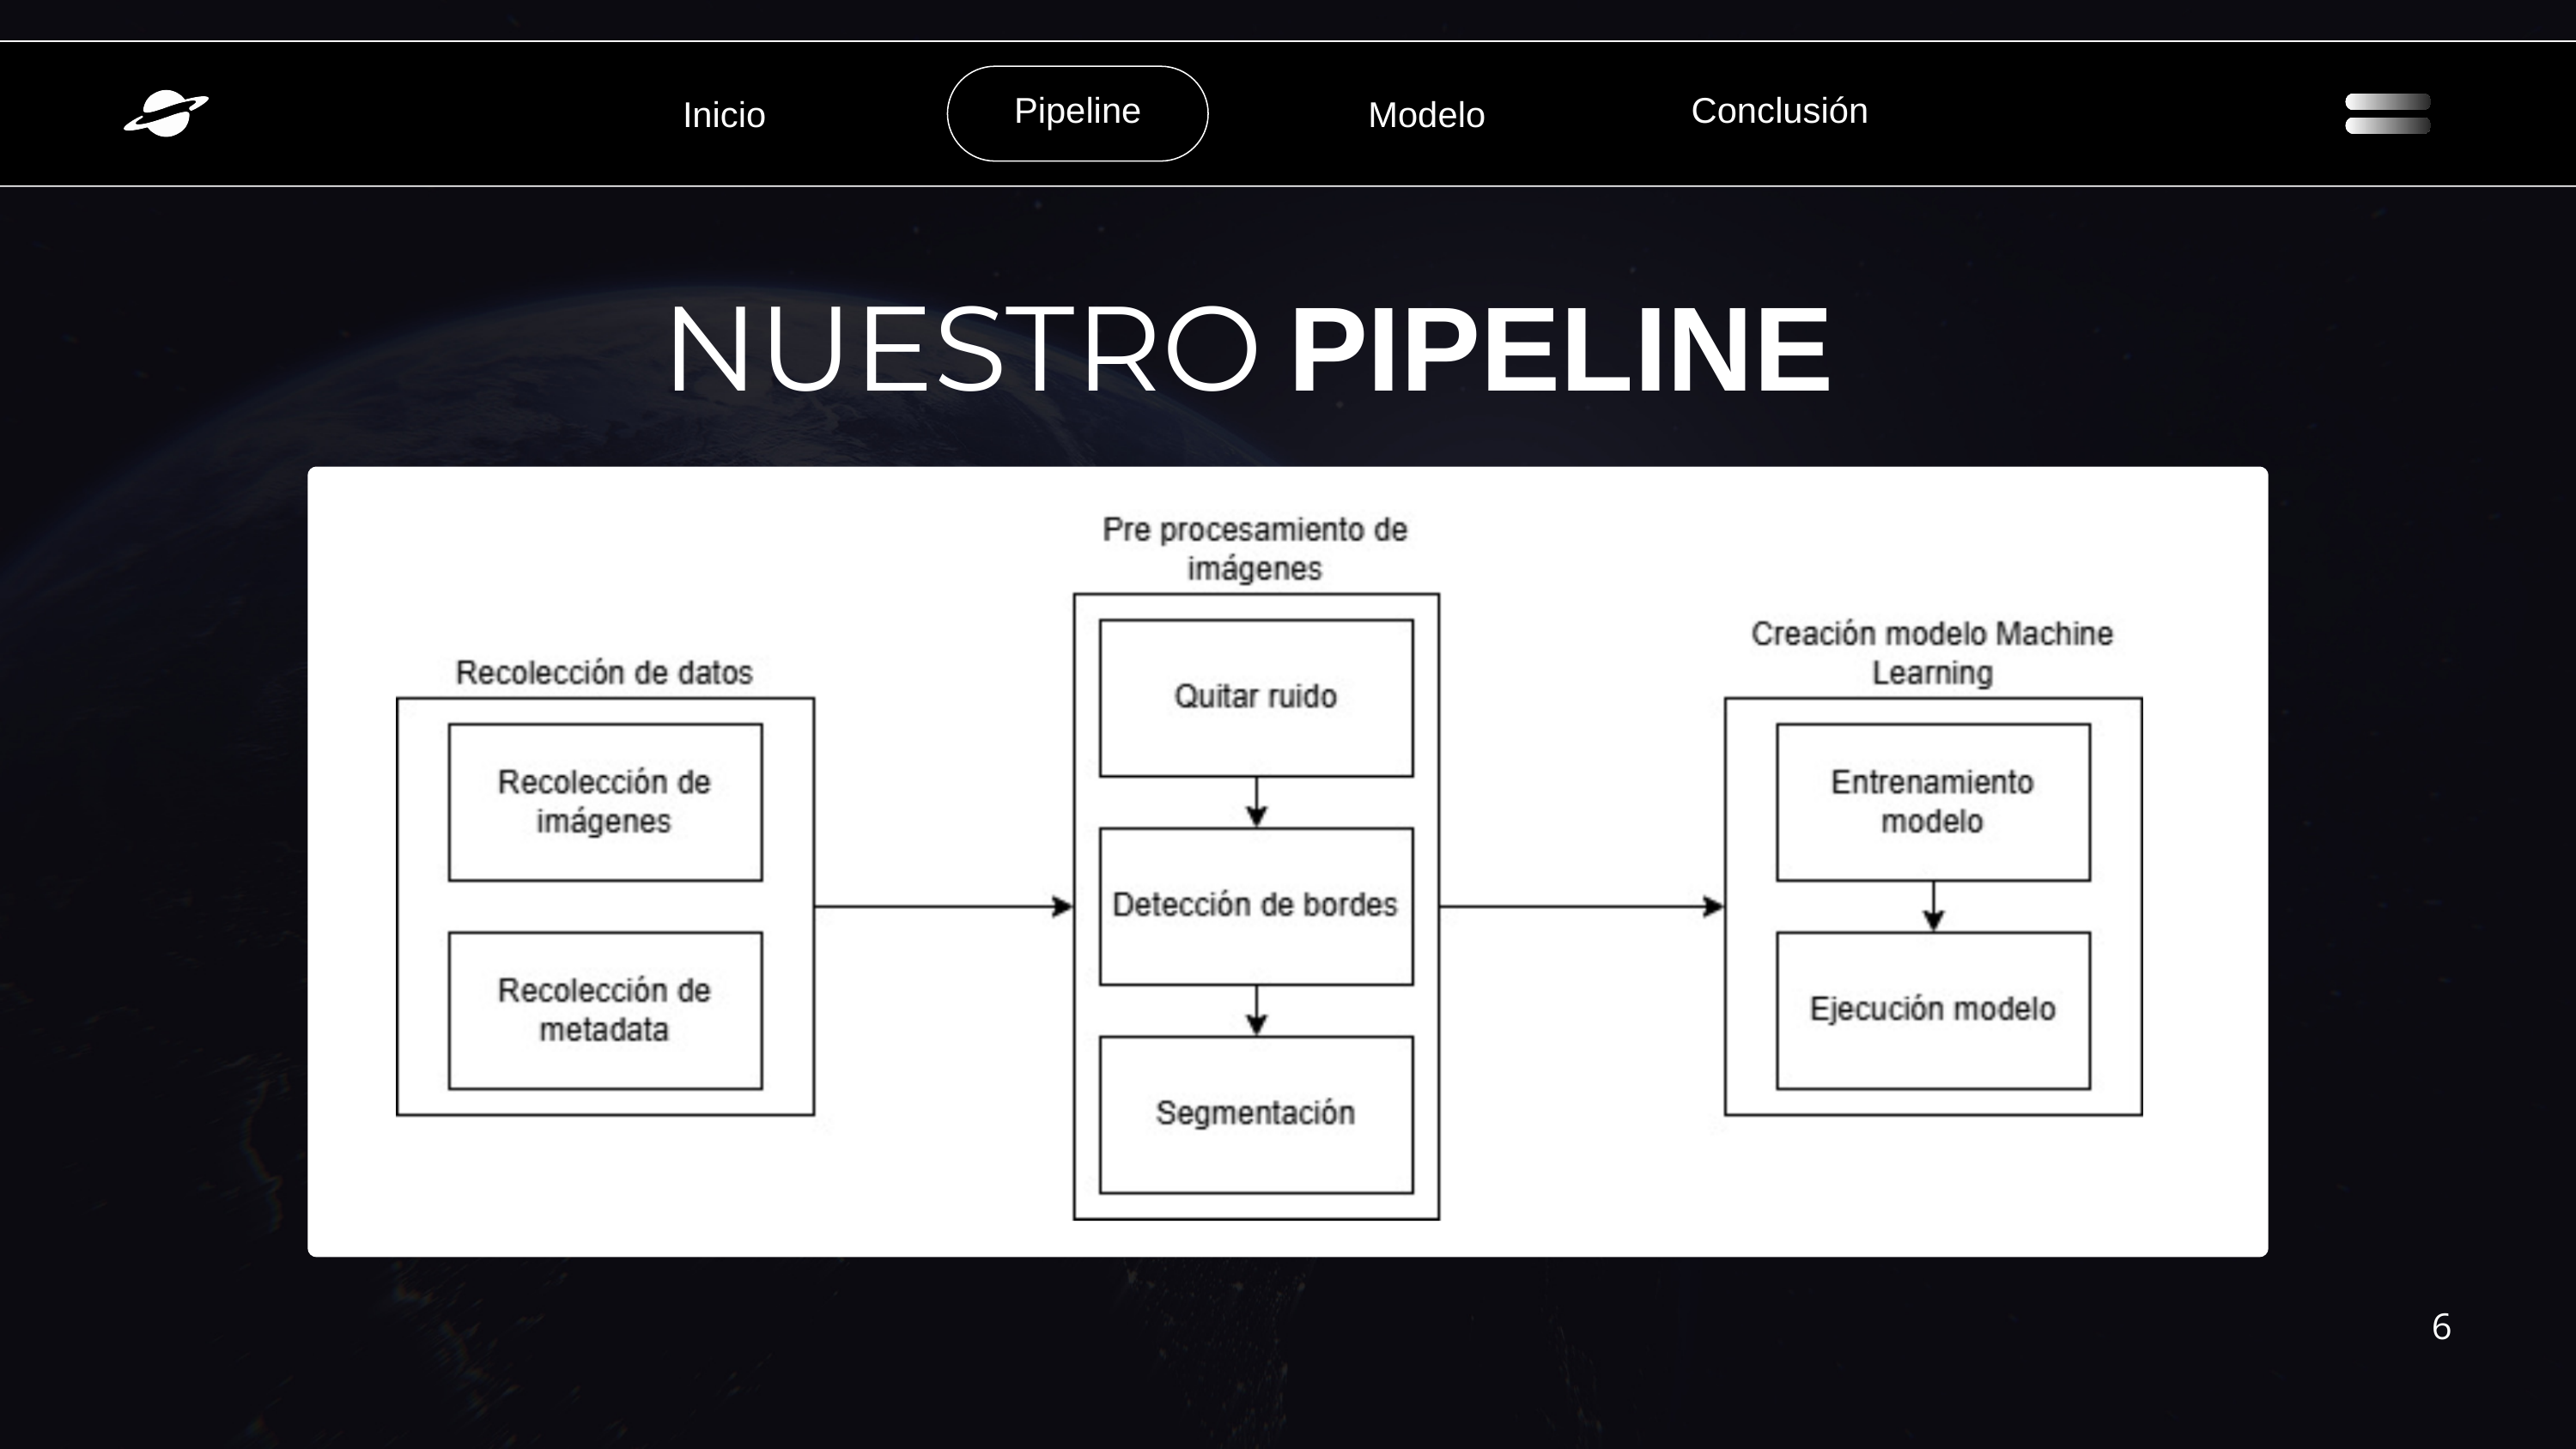

Pipeline
Conclusión
Inicio
Modelo

NUESTRO
PIPELINE

6